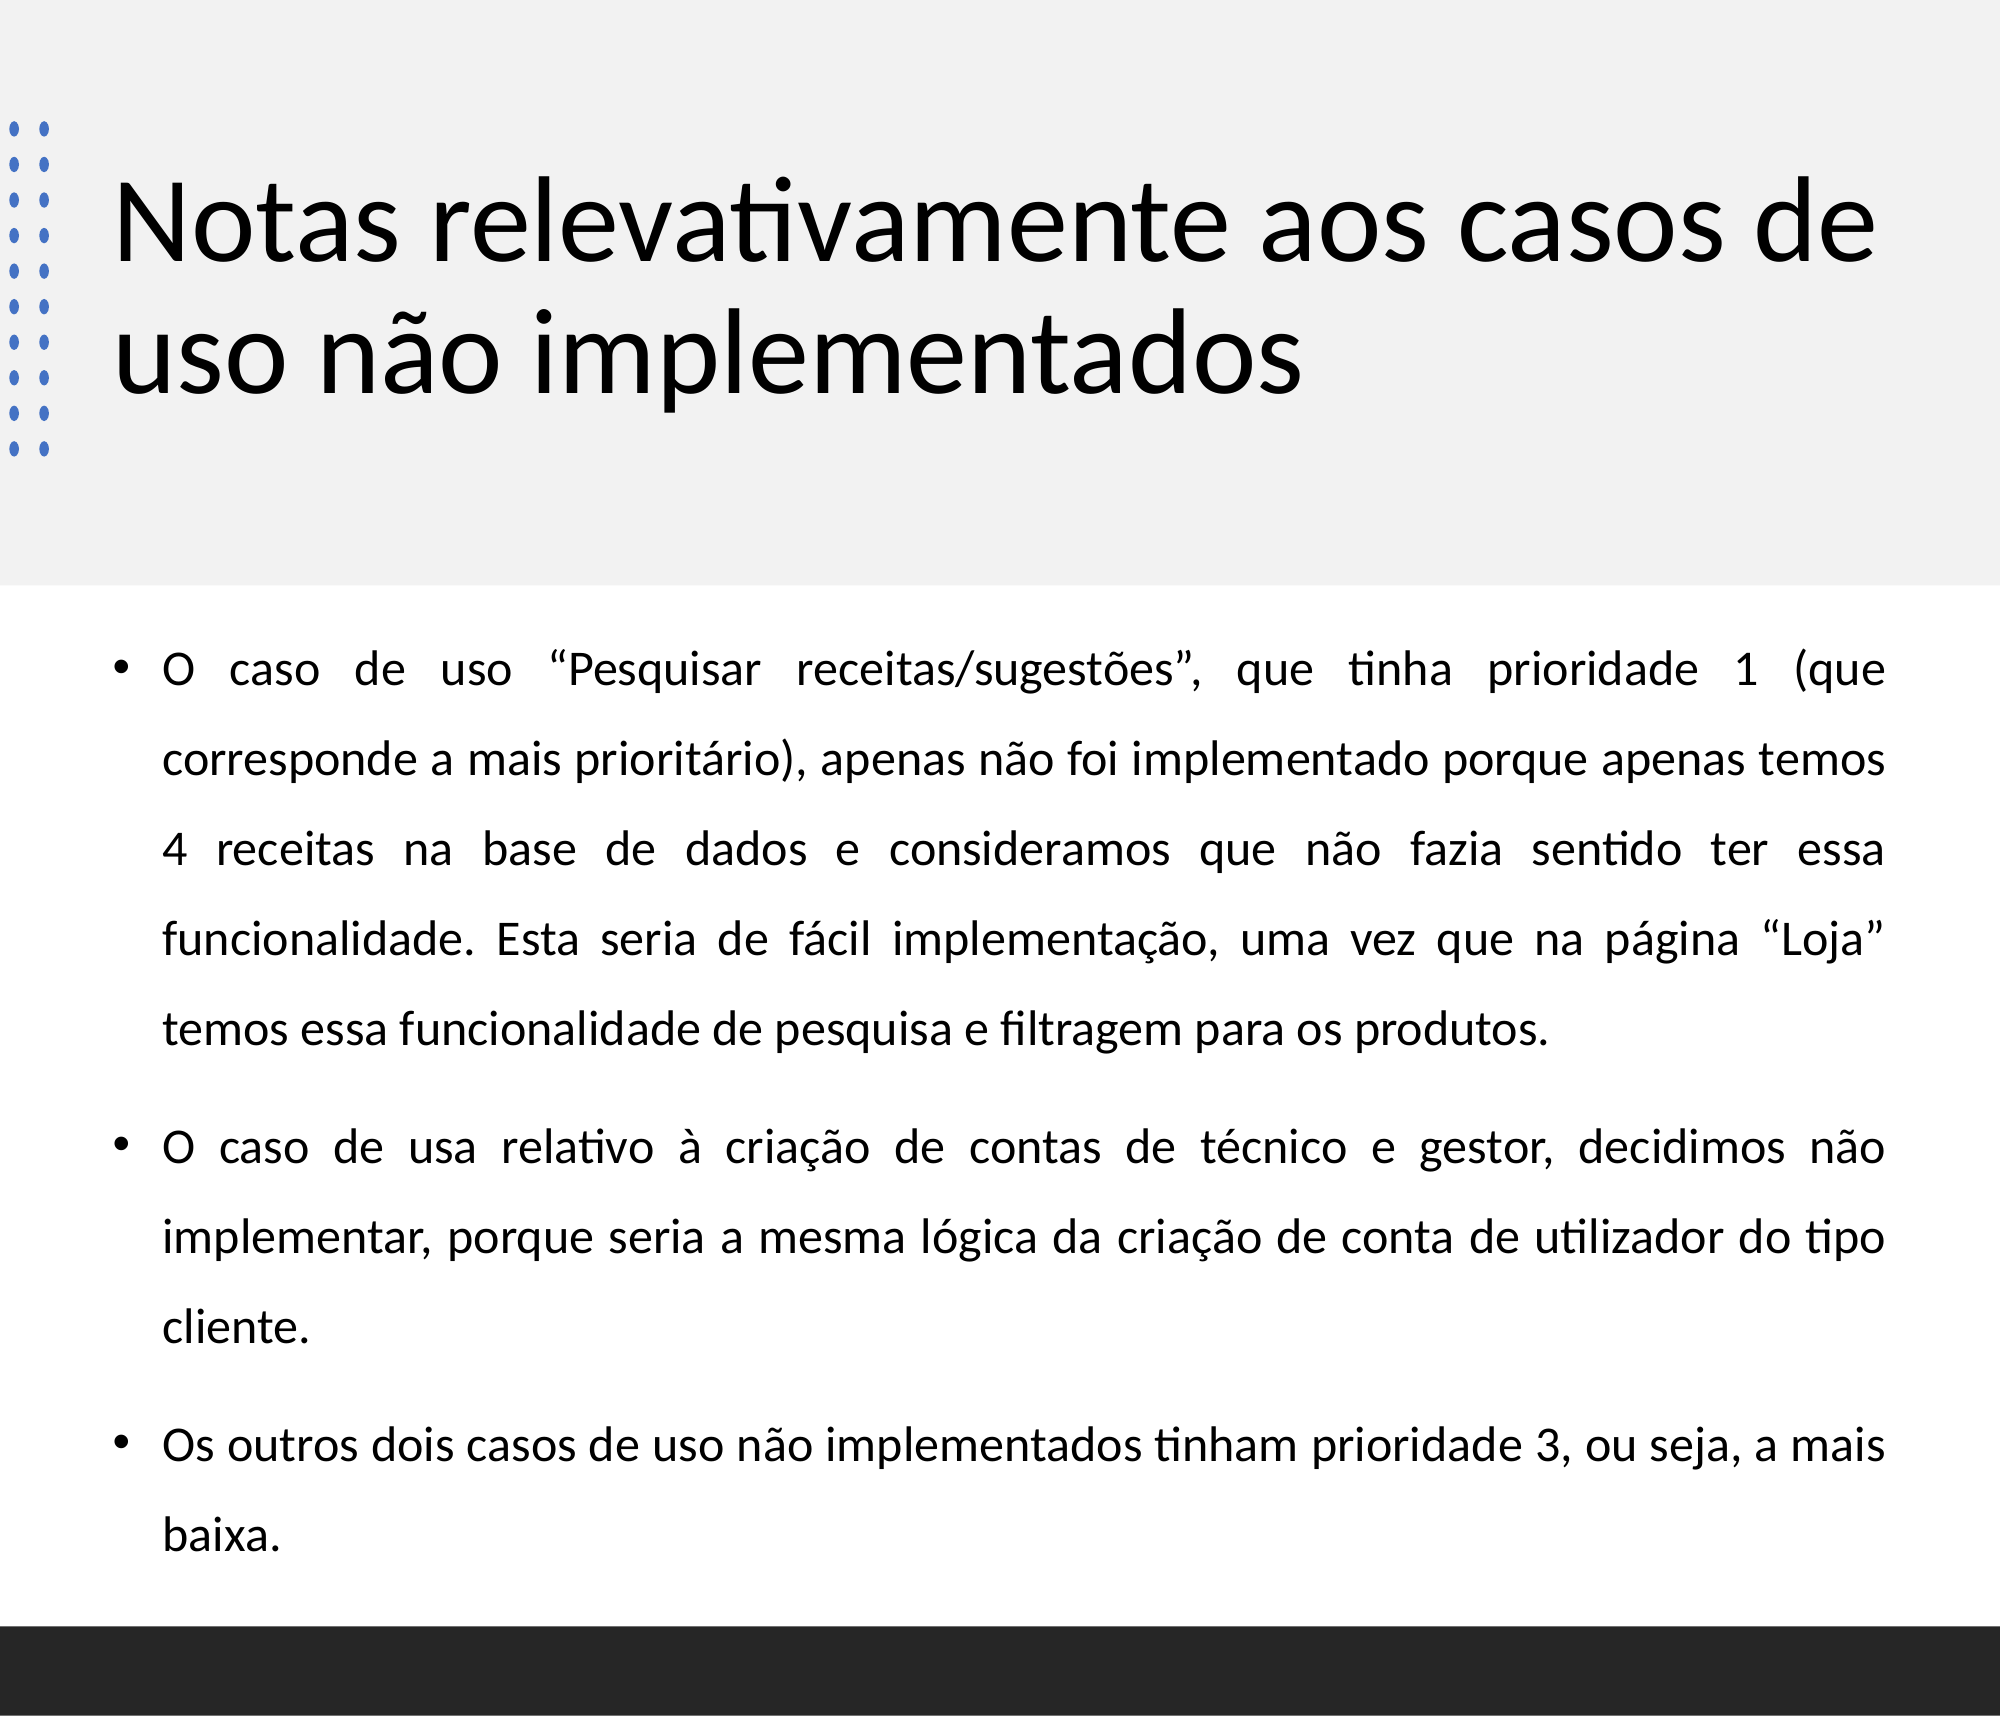

# Notas relevativamente aos casos de uso não implementados

O caso de uso “Pesquisar receitas/sugestões”, que tinha prioridade 1 (que corresponde a mais prioritário), apenas não foi implementado porque apenas temos 4 receitas na base de dados e consideramos que não fazia sentido ter essa funcionalidade. Esta seria de fácil implementação, uma vez que na página “Loja” temos essa funcionalidade de pesquisa e filtragem para os produtos.
O caso de usa relativo à criação de contas de técnico e gestor, decidimos não implementar, porque seria a mesma lógica da criação de conta de utilizador do tipo cliente.
Os outros dois casos de uso não implementados tinham prioridade 3, ou seja, a mais baixa.